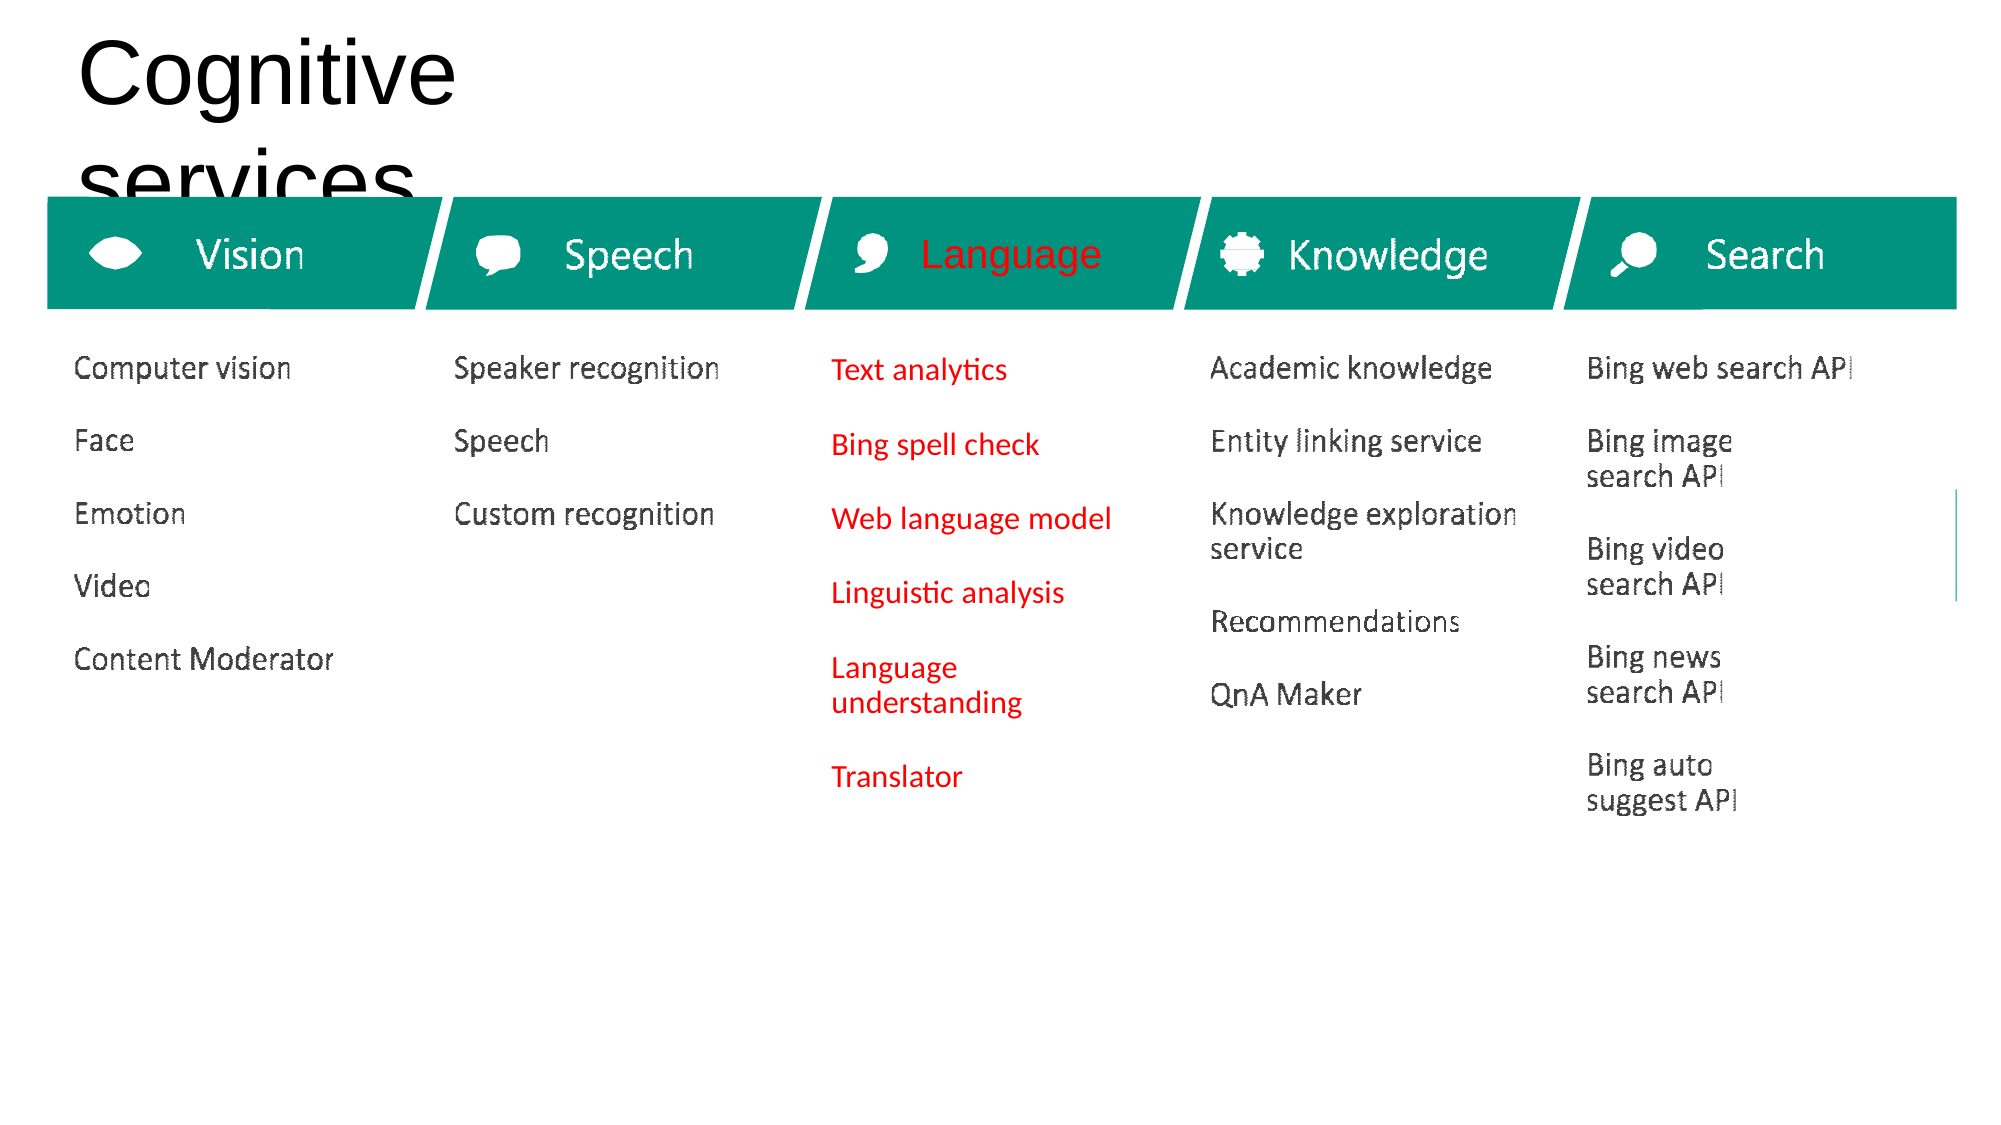

# Cognitive services

Language

Text analytics

Bing spell check

Web language model

Linguistic analysis

Language  understanding

Translator